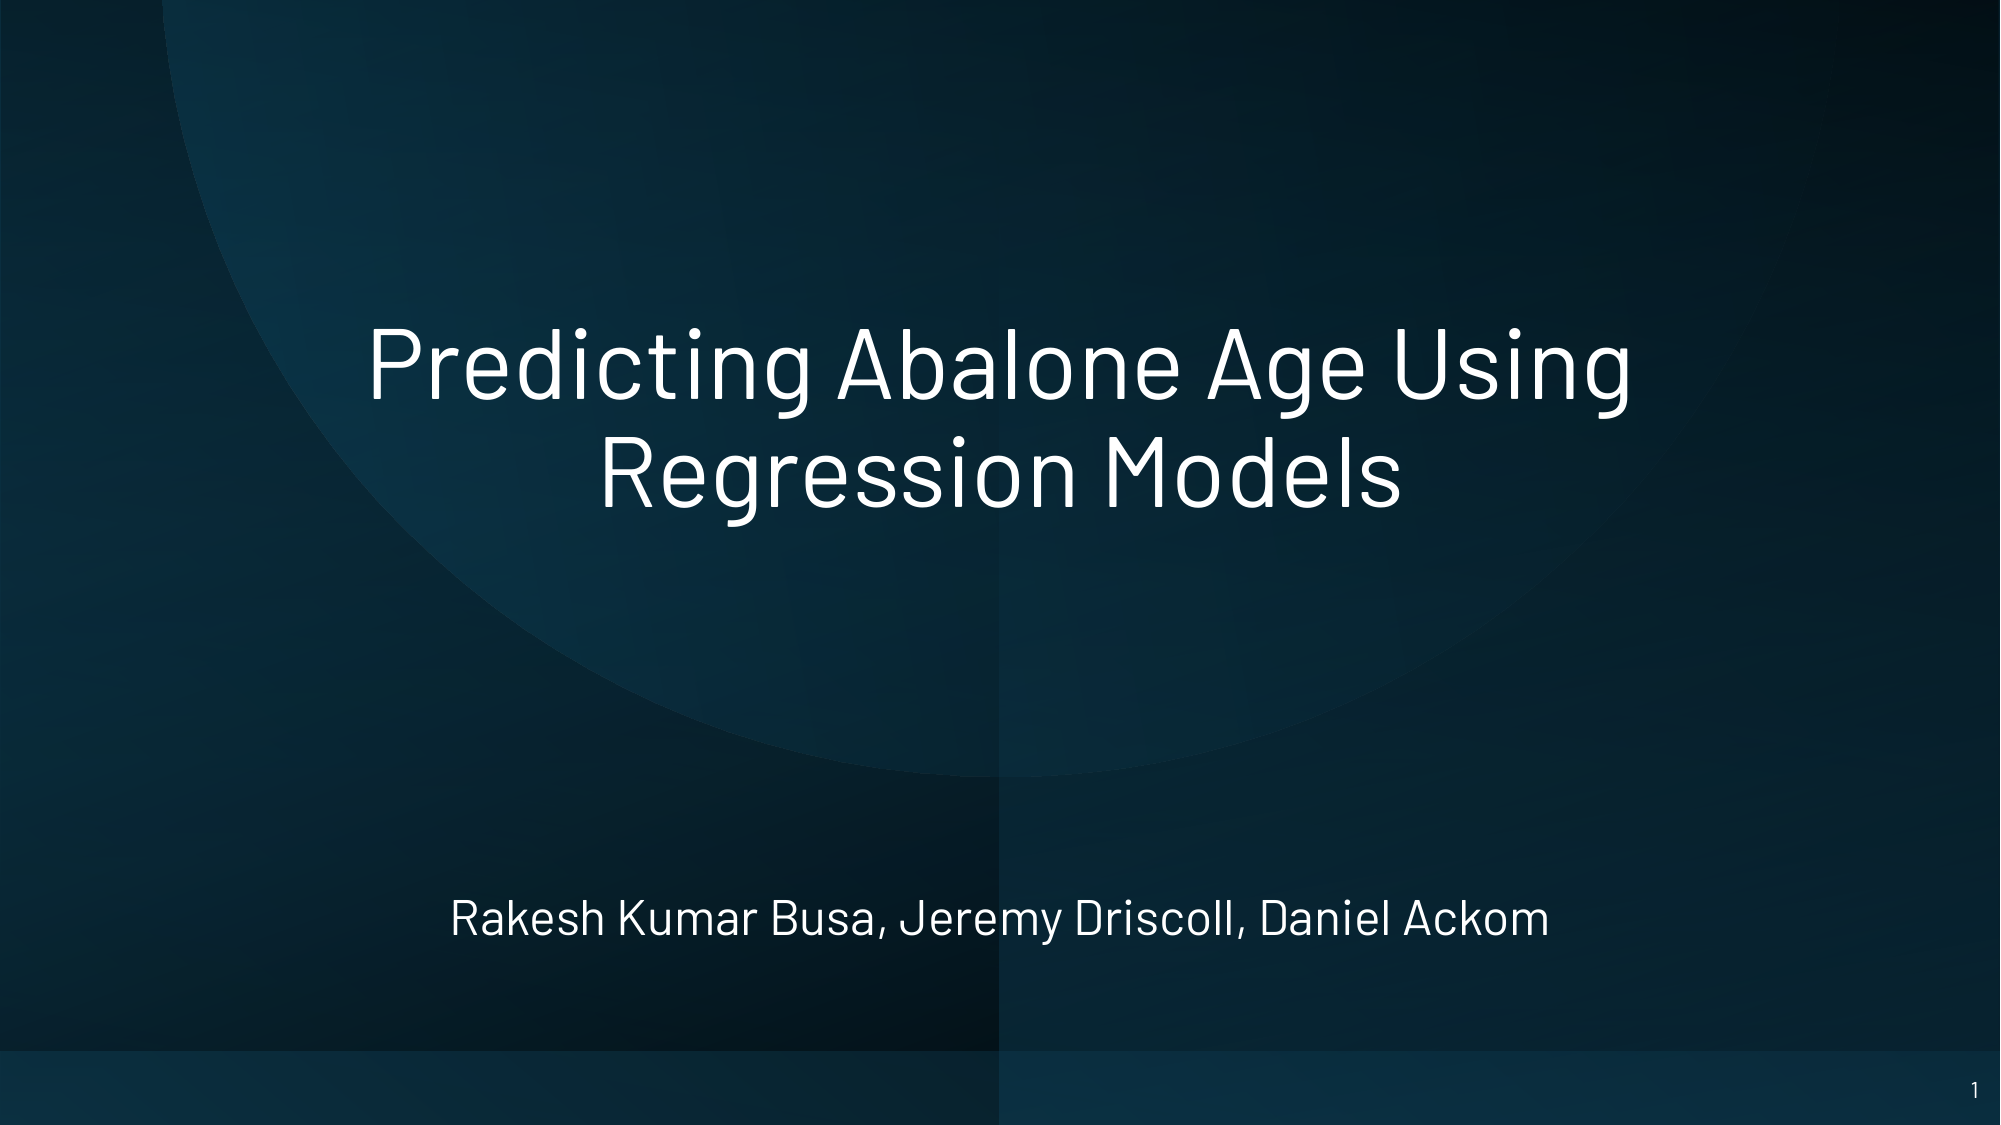

# Predicting Abalone Age Using Regression Models
Rakesh Kumar Busa, Jeremy Driscoll, Daniel Ackom
1